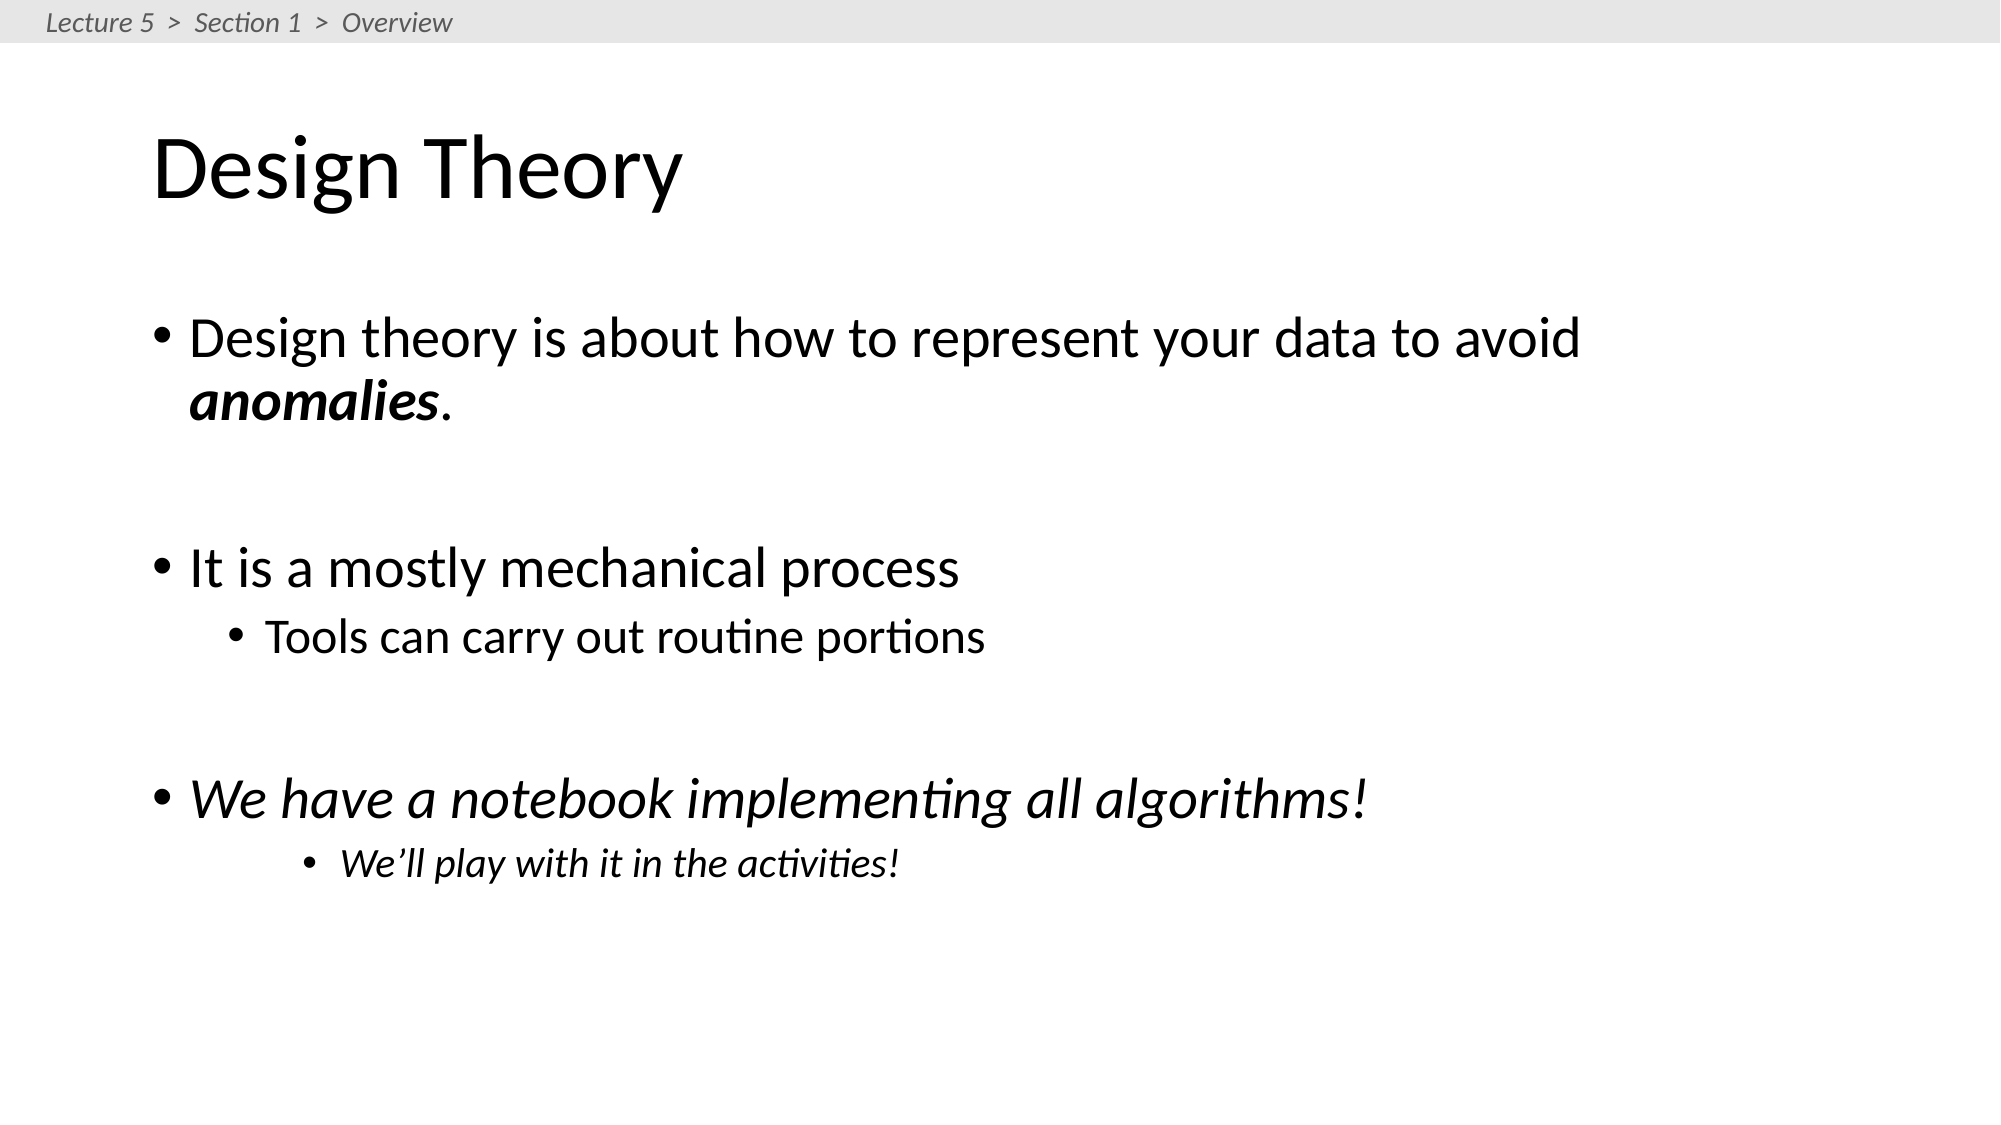

Lecture 5  >  Section 1  >  Overview
# Design Theory
Design theory is about how to represent your data to avoid anomalies.

It is a mostly mechanical process
Tools can carry out routine portions

We have a notebook implementing all algorithms!
We’ll play with it in the activities!